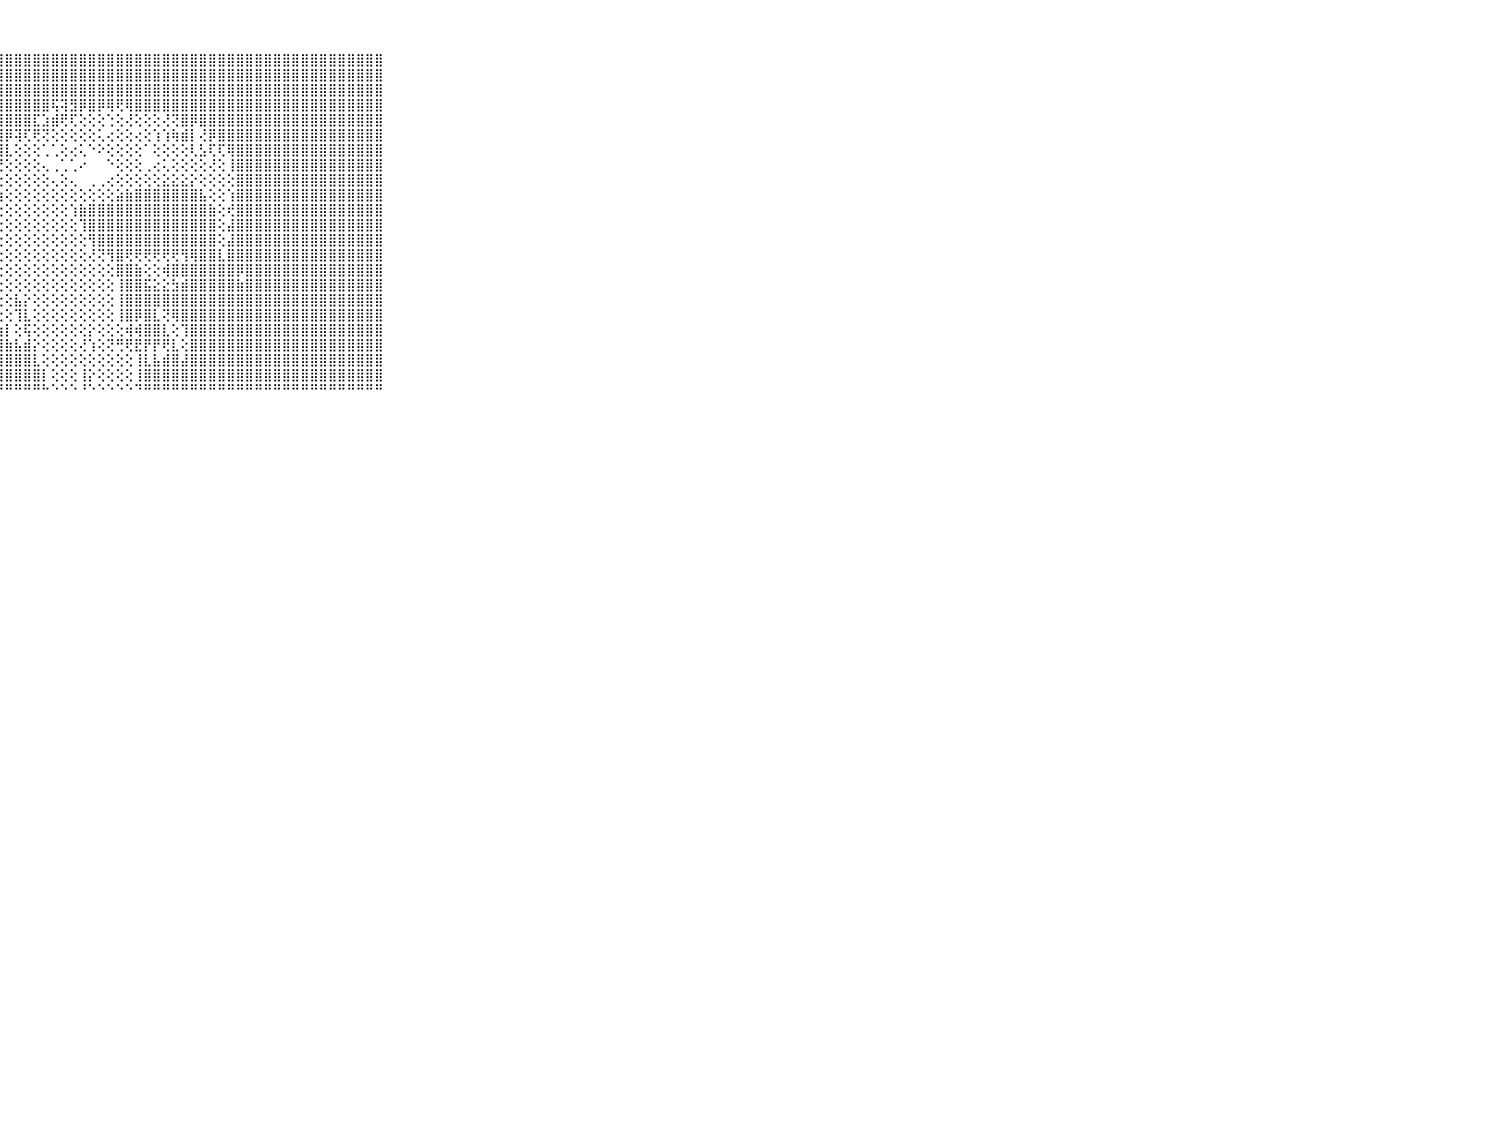

⠀⠀⠀⠀⠀⠀⠀⠀⠀⠀⠀⣿⣿⣿⣿⣿⣿⣿⣿⣿⣿⣿⣿⣿⣿⣿⣿⣿⣿⣿⣿⣿⣿⣿⣿⣿⣿⣿⣿⣿⣿⣿⣿⣿⣿⣿⣿⣿⣿⣿⣿⣿⣿⣿⣿⣿⣿⣿⣿⣿⣿⣿⣿⣿⣿⣿⣿⣿⣿⠀⠀⠀⠀⠀⠀⠀⠀⠀⠀⠀⠀
⠀⠀⠀⠀⠀⠀⠀⠀⠀⠀⠀⣿⣿⣿⣿⣿⣿⣿⣿⣿⣿⣿⣿⣿⣿⣿⣿⣿⣿⣿⣿⣿⣿⣿⣿⣿⣿⣿⣿⣿⣿⣿⣿⣿⣿⣿⣿⣿⣿⣿⣿⣿⣿⣿⣿⣿⣿⣿⣿⣿⣿⣿⣿⣿⣿⣿⣿⣿⣿⠀⠀⠀⠀⠀⠀⠀⠀⠀⠀⠀⠀
⠀⠀⠀⠀⠀⠀⠀⠀⠀⠀⠀⣿⣿⣿⣿⣿⣿⣿⣿⣿⣿⣿⣿⣿⣿⣿⣿⣿⣿⣿⣿⣿⣿⣿⣿⣿⣿⣿⣿⣿⣿⣿⣿⣿⣿⣿⣿⣿⣿⣿⣿⣿⣿⣿⣿⣿⣿⣿⣿⣿⣿⣿⣿⣿⣿⣿⣿⣿⣿⠀⠀⠀⠀⠀⠀⠀⠀⠀⠀⠀⠀
⠀⠀⠀⠀⠀⠀⠀⠀⠀⠀⠀⣿⣿⣿⣿⣿⣿⣿⣿⣿⣿⣿⣿⣿⣿⣿⣿⣿⣿⣿⣿⣿⣿⢯⢽⣻⡿⣿⡿⢿⢟⢿⣿⣿⣿⣿⣿⣿⣿⣿⣿⣿⣿⣿⣿⣿⣿⣿⣿⣿⣿⣿⣿⣿⣿⣿⣿⣿⣿⠀⠀⠀⠀⠀⠀⠀⠀⠀⠀⠀⠀
⠀⠀⠀⠀⠀⠀⠀⠀⠀⠀⠀⣿⣿⣿⣿⣿⣿⣿⣿⣿⣿⣿⣿⣿⣿⣿⣿⣿⣿⣿⣿⣏⣱⣾⢟⢏⢕⢕⢕⢑⢕⢜⢕⢕⢕⢜⢝⣿⡿⣿⣿⣿⣿⣿⣿⣿⣿⣿⣿⣿⣿⣿⣿⣿⣿⣿⣿⣿⣿⠀⠀⠀⠀⠀⠀⠀⠀⠀⠀⠀⠀
⠀⠀⠀⠀⠀⠀⠀⠀⠀⠀⠀⣿⣿⣿⣿⣿⣿⣿⣿⣿⣿⣿⣿⣿⣿⣿⣿⣿⡿⢽⢏⢟⢝⢕⢕⢕⢕⢕⢅⢔⢕⢕⢔⢕⢱⢱⢷⣾⡇⢜⡿⣿⣿⣿⣿⣿⣿⣿⣿⣿⣿⣿⣿⣿⣿⣿⣿⣿⣿⠀⠀⠀⠀⠀⠀⠀⠀⠀⠀⠀⠀
⠀⠀⠀⠀⠀⠀⠀⠀⠀⠀⠀⣿⣿⣿⣿⣿⣿⣿⣿⣿⣿⣿⣿⣿⣿⣿⣿⣿⣇⢕⢕⢕⢁⢁⢕⢔⢅⠑⠕⢕⢕⢕⢕⠁⢕⢕⢕⢕⢇⣣⢏⢏⢿⣿⣿⣿⣿⣿⣿⣿⣿⣿⣿⣿⣿⣿⣿⣿⣿⠀⠀⠀⠀⠀⠀⠀⠀⠀⠀⠀⠀
⠀⠀⠀⠀⠀⠀⠀⠀⠀⠀⠀⣿⣿⣿⣿⣿⣿⣿⣿⣿⣿⣿⣿⣿⣿⣿⡿⢟⢕⢕⢕⢕⢄⢀⢁⢁⠔⠀⠀⠑⢕⢕⢕⢀⢔⢅⢕⢕⢕⢕⢜⢕⢸⣿⣿⣿⣿⣿⣿⣿⣿⣿⣿⣿⣿⣿⣿⣿⣿⠀⠀⠀⠀⠀⠀⠀⠀⠀⠀⠀⠀
⠀⠀⠀⠀⠀⠀⠀⠀⠀⠀⠀⣿⣿⣿⣿⣿⣿⣿⣿⣿⣿⣿⣿⣿⣿⣷⢕⢕⢕⢕⢕⢕⢕⢄⢕⢄⠀⢀⢀⢔⢕⢕⢕⢕⢕⣕⣕⣕⡕⢕⢕⢕⢕⣿⣿⣿⣿⣿⣿⣿⣿⣿⣿⣿⣿⣿⣿⣿⣿⠀⠀⠀⠀⠀⠀⠀⠀⠀⠀⠀⠀
⠀⠀⠀⠀⠀⠀⠀⠀⠀⠀⠀⣿⣿⣿⣿⣿⣿⣿⣿⣿⣿⣿⣿⣿⣿⣯⢕⢵⢕⢕⢕⢕⢕⢕⢕⢕⢕⢕⢕⢕⣵⣷⣿⣿⣿⣿⣿⣿⣿⣧⢕⢕⢱⣿⣿⣿⣿⣿⣿⣿⣿⣿⣿⣿⣿⣿⣿⣿⣿⠀⠀⠀⠀⠀⠀⠀⠀⠀⠀⠀⠀
⠀⠀⠀⠀⠀⠀⠀⠀⠀⠀⠀⣿⣿⣿⣿⣿⣿⣿⣿⣿⣿⣿⣿⣿⣿⣿⢇⢕⢕⢕⢕⢕⢕⢕⢕⢱⣷⣿⣿⣿⣿⣿⣿⣿⣿⣿⣿⣿⣿⣿⣷⢕⢞⣿⣿⣿⣿⣿⣿⣿⣿⣿⣿⣿⣿⣿⣿⣿⣿⠀⠀⠀⠀⠀⠀⠀⠀⠀⠀⠀⠀
⠀⠀⠀⠀⠀⠀⠀⠀⠀⠀⠀⣿⣿⣿⣿⣿⣿⣿⣿⣿⣿⣿⣿⣿⣿⣿⢕⢕⢕⢕⢕⢕⢕⢕⢕⢕⢹⣿⣿⣿⣿⣿⣿⣿⣿⣿⣿⣿⣿⣿⣿⢕⣼⣿⣿⣿⣿⣿⣿⣿⣿⣿⣿⣿⣿⣿⣿⣿⣿⠀⠀⠀⠀⠀⠀⠀⠀⠀⠀⠀⠀
⠀⠀⠀⠀⠀⠀⠀⠀⠀⠀⠀⣿⣿⣿⣿⣿⣿⣿⣿⣿⣿⣿⣿⣿⣿⣿⡇⢕⢕⢕⢕⢕⢕⢕⢕⢕⢕⢻⣿⣿⣿⣿⣿⣿⣿⣿⣿⣿⣿⣿⣿⢕⣼⣿⣿⣿⣿⣿⣿⣿⣿⣿⣿⣿⣿⣿⣿⣿⣿⠀⠀⠀⠀⠀⠀⠀⠀⠀⠀⠀⠀
⠀⠀⠀⠀⠀⠀⠀⠀⠀⠀⠀⣿⣿⣿⣿⣿⣿⣿⣿⣿⣿⣿⣿⣿⣿⣿⡇⢕⢕⢕⢕⢕⢕⢕⢕⢕⢕⢜⢝⢻⣿⢟⢟⢟⢟⢟⢟⢻⢿⣿⣿⣇⣿⣿⣿⣿⣿⣿⣿⣿⣿⣿⣿⣿⣿⣿⣿⣿⣿⠀⠀⠀⠀⠀⠀⠀⠀⠀⠀⠀⠀
⠀⠀⠀⠀⠀⠀⠀⠀⠀⠀⠀⣿⣿⣿⣿⣿⣿⣿⣿⣿⣿⣿⣿⣿⣿⣿⣿⢕⢕⢕⢕⢕⢕⢕⢕⢕⢕⢕⢕⢕⣿⣿⣷⢕⢕⢾⣿⣿⣿⣿⣿⣿⣿⡿⣿⣿⣿⣿⣿⣿⣿⣿⣿⣿⣿⣿⣿⣿⣿⠀⠀⠀⠀⠀⠀⠀⠀⠀⠀⠀⠀
⠀⠀⠀⠀⠀⠀⠀⠀⠀⠀⠀⣿⣿⣿⣿⣿⣿⣿⣿⣿⣿⣿⣿⣿⣿⣿⢟⢕⢕⢕⢕⢕⢕⢕⢕⢕⢕⢕⢕⢕⢸⣿⣿⣯⣕⣕⣳⣾⣿⣿⣿⣿⣿⣷⣿⣿⣿⣿⣿⣿⣿⣿⣿⣿⣿⣿⣿⣿⣿⠀⠀⠀⠀⠀⠀⠀⠀⠀⠀⠀⠀
⠀⠀⠀⠀⠀⠀⠀⠀⠀⠀⠀⣿⣿⣿⣿⣿⣿⣿⣿⣿⣿⣿⣿⣿⣿⣿⡕⢕⢕⣧⡕⢕⢕⢕⢕⢕⢕⢕⢕⢕⢸⣿⣿⣿⣿⣿⣿⣿⣿⣿⣿⣿⣿⣿⣿⣿⣿⣿⣿⣿⣿⣿⣿⣿⣿⣿⣿⣿⣿⠀⠀⠀⠀⠀⠀⠀⠀⠀⠀⠀⠀
⠀⠀⠀⠀⠀⠀⠀⠀⠀⠀⠀⣿⣿⣿⣿⣿⣿⣿⣿⣿⣿⣿⣿⣿⣿⣿⣷⢕⢕⢹⣇⢕⢕⢕⢕⢕⢕⢕⢕⢕⢸⣿⡿⣿⣇⢝⢿⣿⣿⣿⣿⣿⣿⣿⣿⣿⣿⣿⣿⣿⣿⣿⣿⣿⣿⣿⣿⣿⣿⠀⠀⠀⠀⠀⠀⠀⠀⠀⠀⠀⠀
⠀⠀⠀⠀⠀⠀⠀⠀⠀⠀⠀⣿⣿⣿⣿⣿⣿⣿⣿⣿⣿⣿⣿⣿⣿⣿⣿⣷⡇⢕⢯⢕⢕⢕⢕⢕⢕⡕⢕⢕⢕⢾⢾⣿⣿⣇⢕⢹⣿⣿⣿⣿⣿⣿⣿⣿⣿⣿⣿⣿⣿⣿⣿⣿⣿⣿⣿⣿⣿⠀⠀⠀⠀⠀⠀⠀⠀⠀⠀⠀⠀
⠀⠀⠀⠀⠀⠀⠀⠀⠀⠀⠀⣿⣿⣿⣿⣿⣿⣿⣿⣿⣿⣿⣿⣿⣿⣿⣿⣿⣷⣧⣾⡕⢕⢕⢕⢕⢜⢱⢕⢝⢛⢟⣟⡟⡟⢟⣇⢕⣿⣿⣿⣿⣿⣿⣿⣿⣿⣿⣿⣿⣿⣿⣿⣿⣿⣿⣿⣿⣿⠀⠀⠀⠀⠀⠀⠀⠀⠀⠀⠀⠀
⠀⠀⠀⠀⠀⠀⠀⠀⠀⠀⠀⣿⣿⣿⣿⣿⣿⣿⣿⣿⣿⣿⣿⣿⣿⣿⣿⣿⣿⣿⣿⣇⢕⢕⢕⢕⢕⢕⢕⢕⢕⢕⢸⣇⣧⣾⣿⣼⣿⣿⣿⣿⣿⣿⣿⣿⣿⣿⣿⣿⣿⣿⣿⣿⣿⣿⣿⣿⣿⠀⠀⠀⠀⠀⠀⠀⠀⠀⠀⠀⠀
⠀⠀⠀⠀⠀⠀⠀⠀⠀⠀⠀⣿⣿⣿⣿⣿⣿⣿⣿⣿⣿⣿⣿⣿⣿⣿⣿⣿⣿⣿⣿⣿⡇⢕⢕⢕⢸⡕⢕⢕⢕⢕⢸⣿⣿⣿⣿⣿⣿⣿⣿⣿⣿⣿⣿⣿⣿⣿⣿⣿⣿⣿⣿⣿⣿⣿⣿⣿⣿⠀⠀⠀⠀⠀⠀⠀⠀⠀⠀⠀⠀
⠀⠀⠀⠀⠀⠀⠀⠀⠀⠀⠀⠛⠛⠛⠛⠛⠛⠛⠛⠛⠛⠛⠛⠛⠛⠛⠛⠛⠛⠛⠛⠛⠓⠑⠑⠑⠘⠑⠑⠑⠑⠑⠙⠛⠛⠛⠛⠛⠛⠛⠛⠛⠛⠛⠛⠛⠛⠛⠛⠛⠛⠛⠛⠛⠛⠛⠛⠛⠛⠀⠀⠀⠀⠀⠀⠀⠀⠀⠀⠀⠀